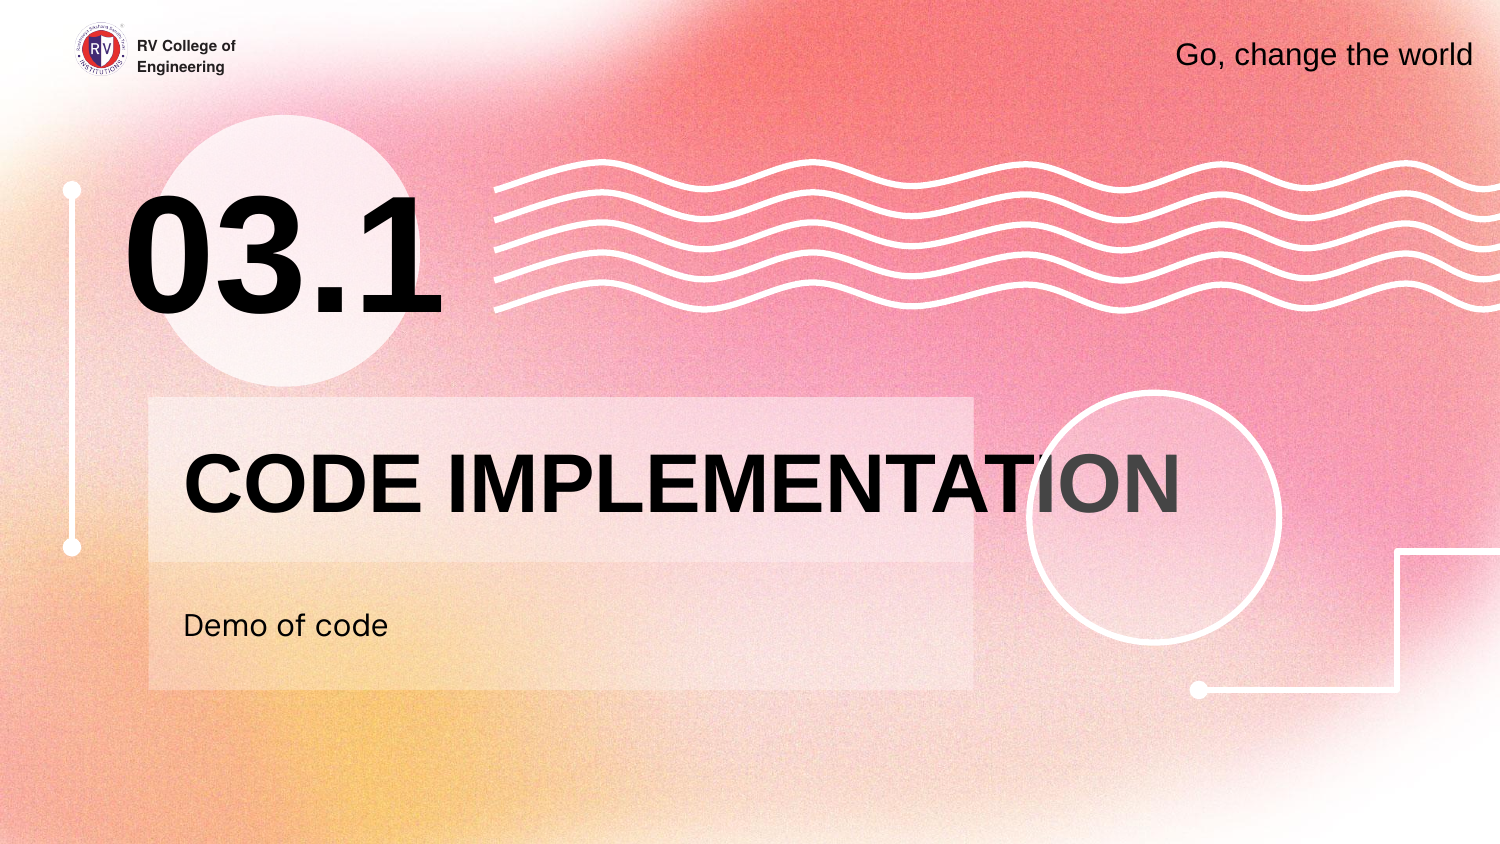

Go, change the world

RV College of
Engineering

03.1

# CODE IMPLEMENTATION
Demo of code